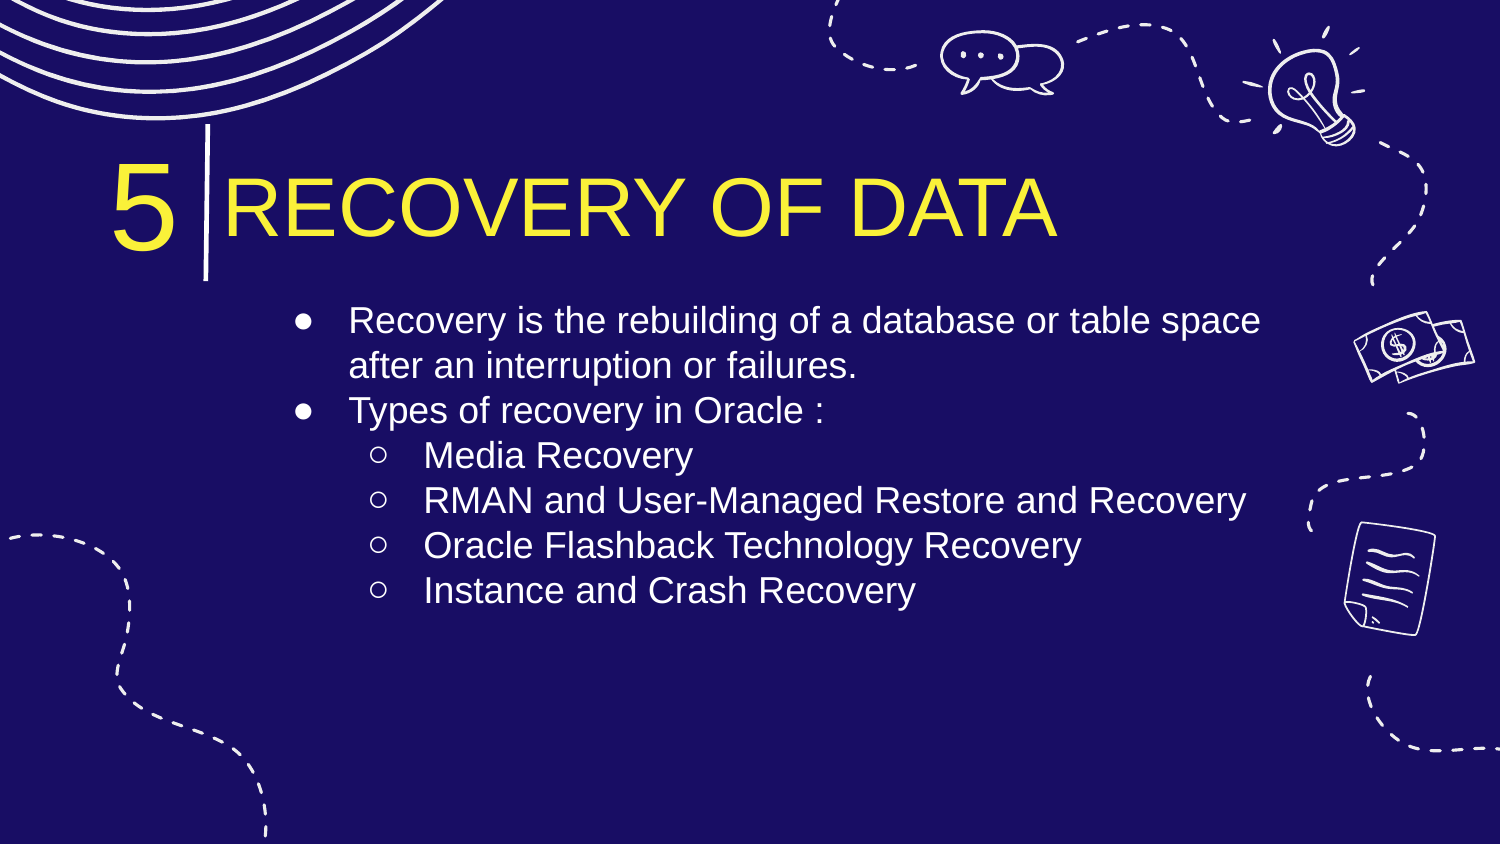

5
# RECOVERY OF DATA
Recovery is the rebuilding of a database or table space after an interruption or failures.
Types of recovery in Oracle :
Media Recovery
RMAN and User-Managed Restore and Recovery
Oracle Flashback Technology Recovery
Instance and Crash Recovery